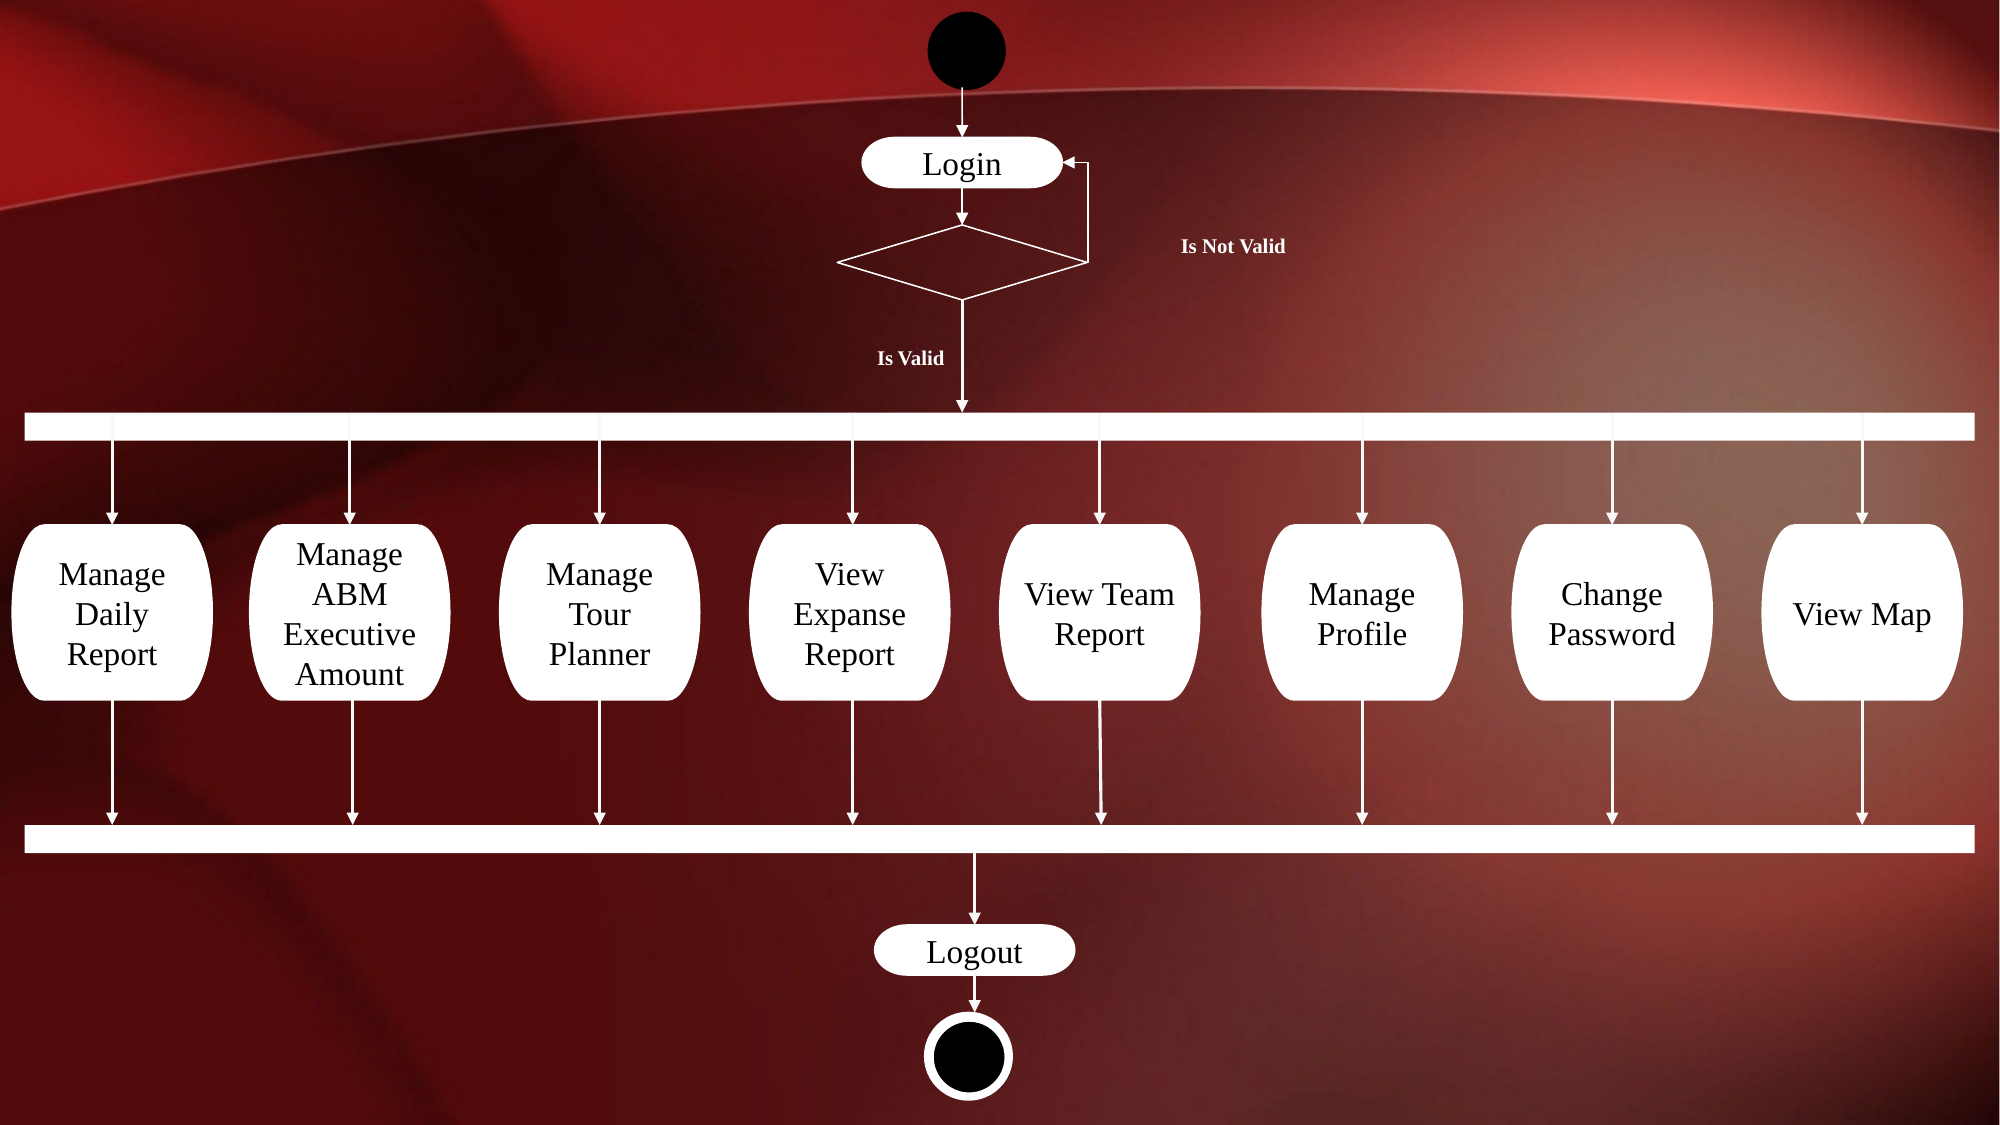

Login

Is Not Valid
Is Valid

Manage Daily Report
Manage
ABM Executive Amount
Manage Tour Planner
View Expanse Report
View Team Report
Manage Profile
Change Password
View Map

Logout